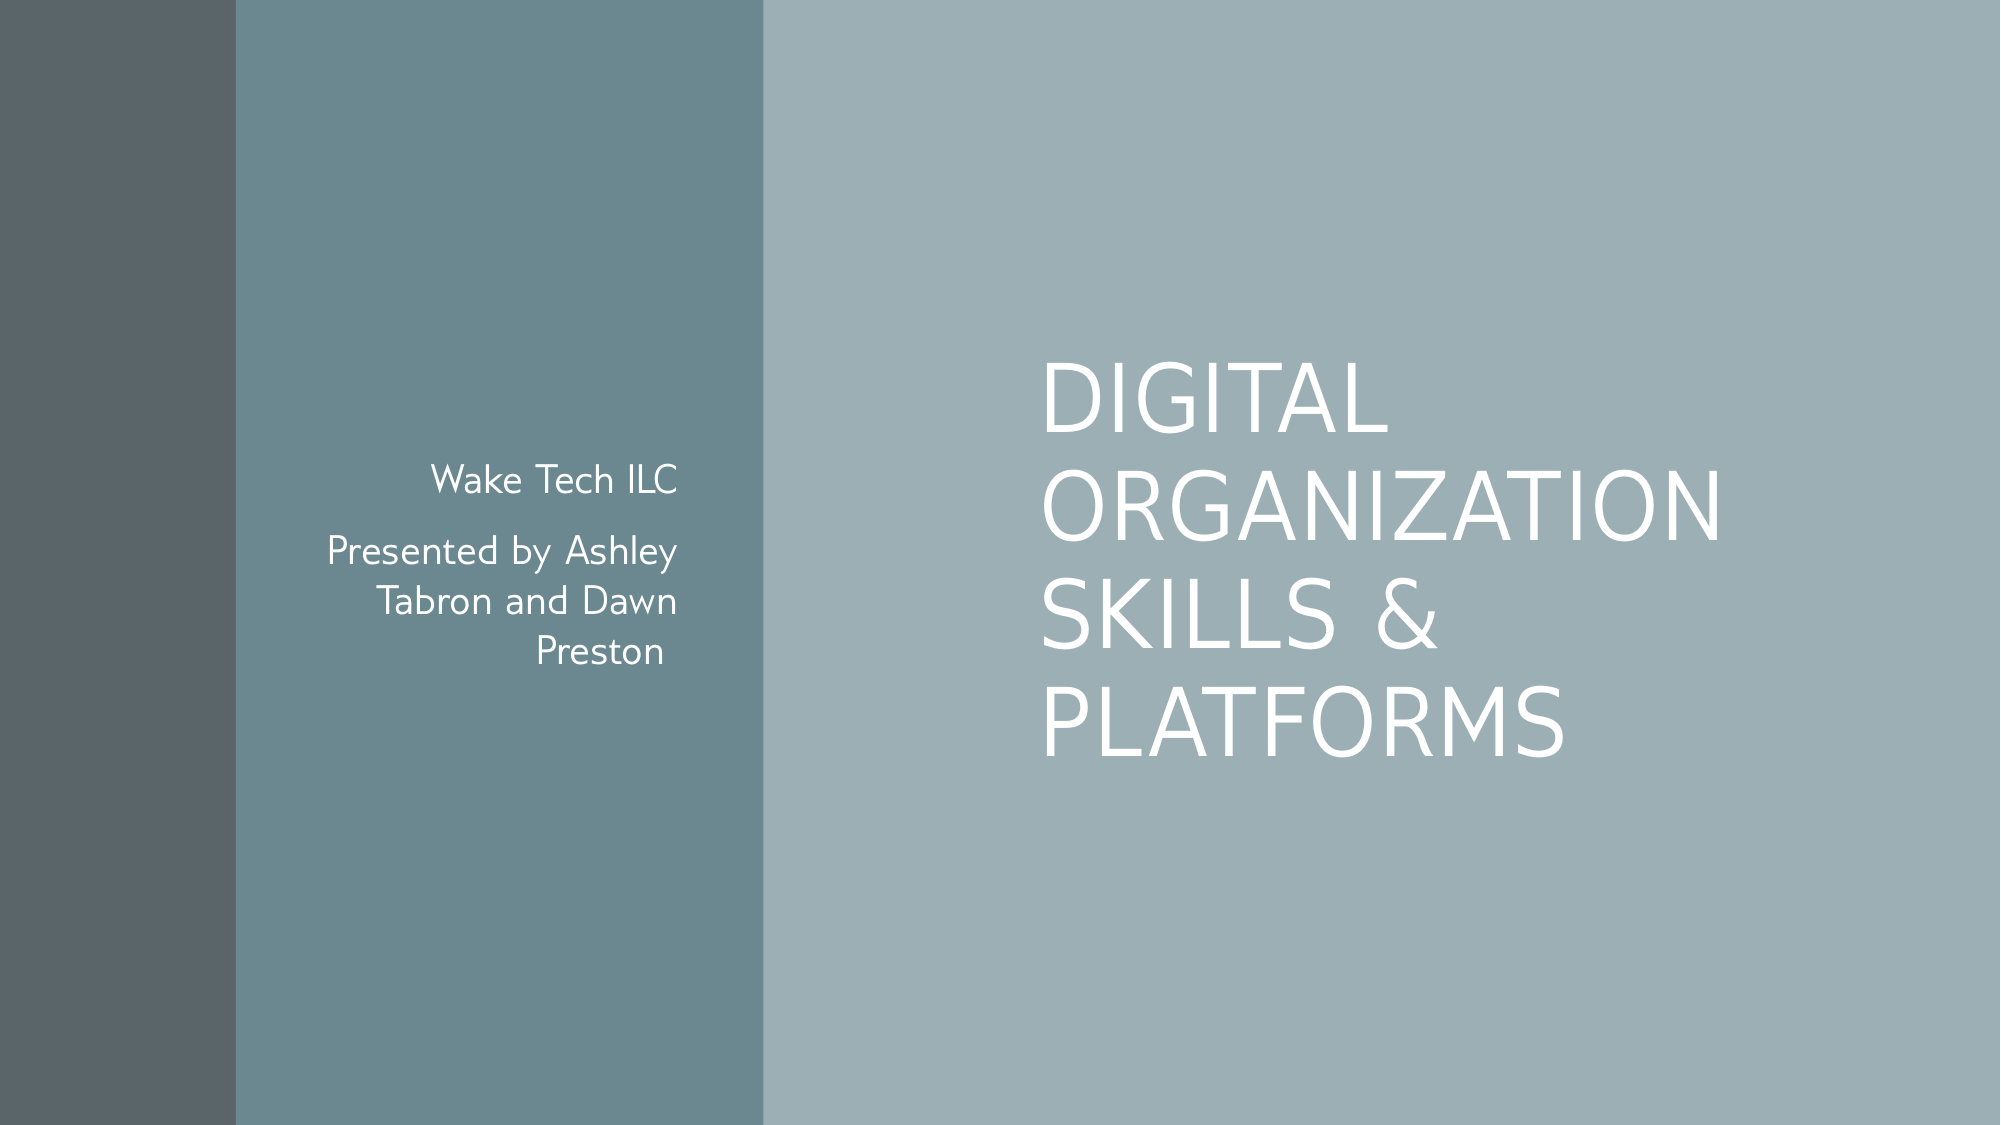

# Digital Organization Skills & Platforms
Wake Tech ILC
Presented by Ashley Tabron and Dawn Preston